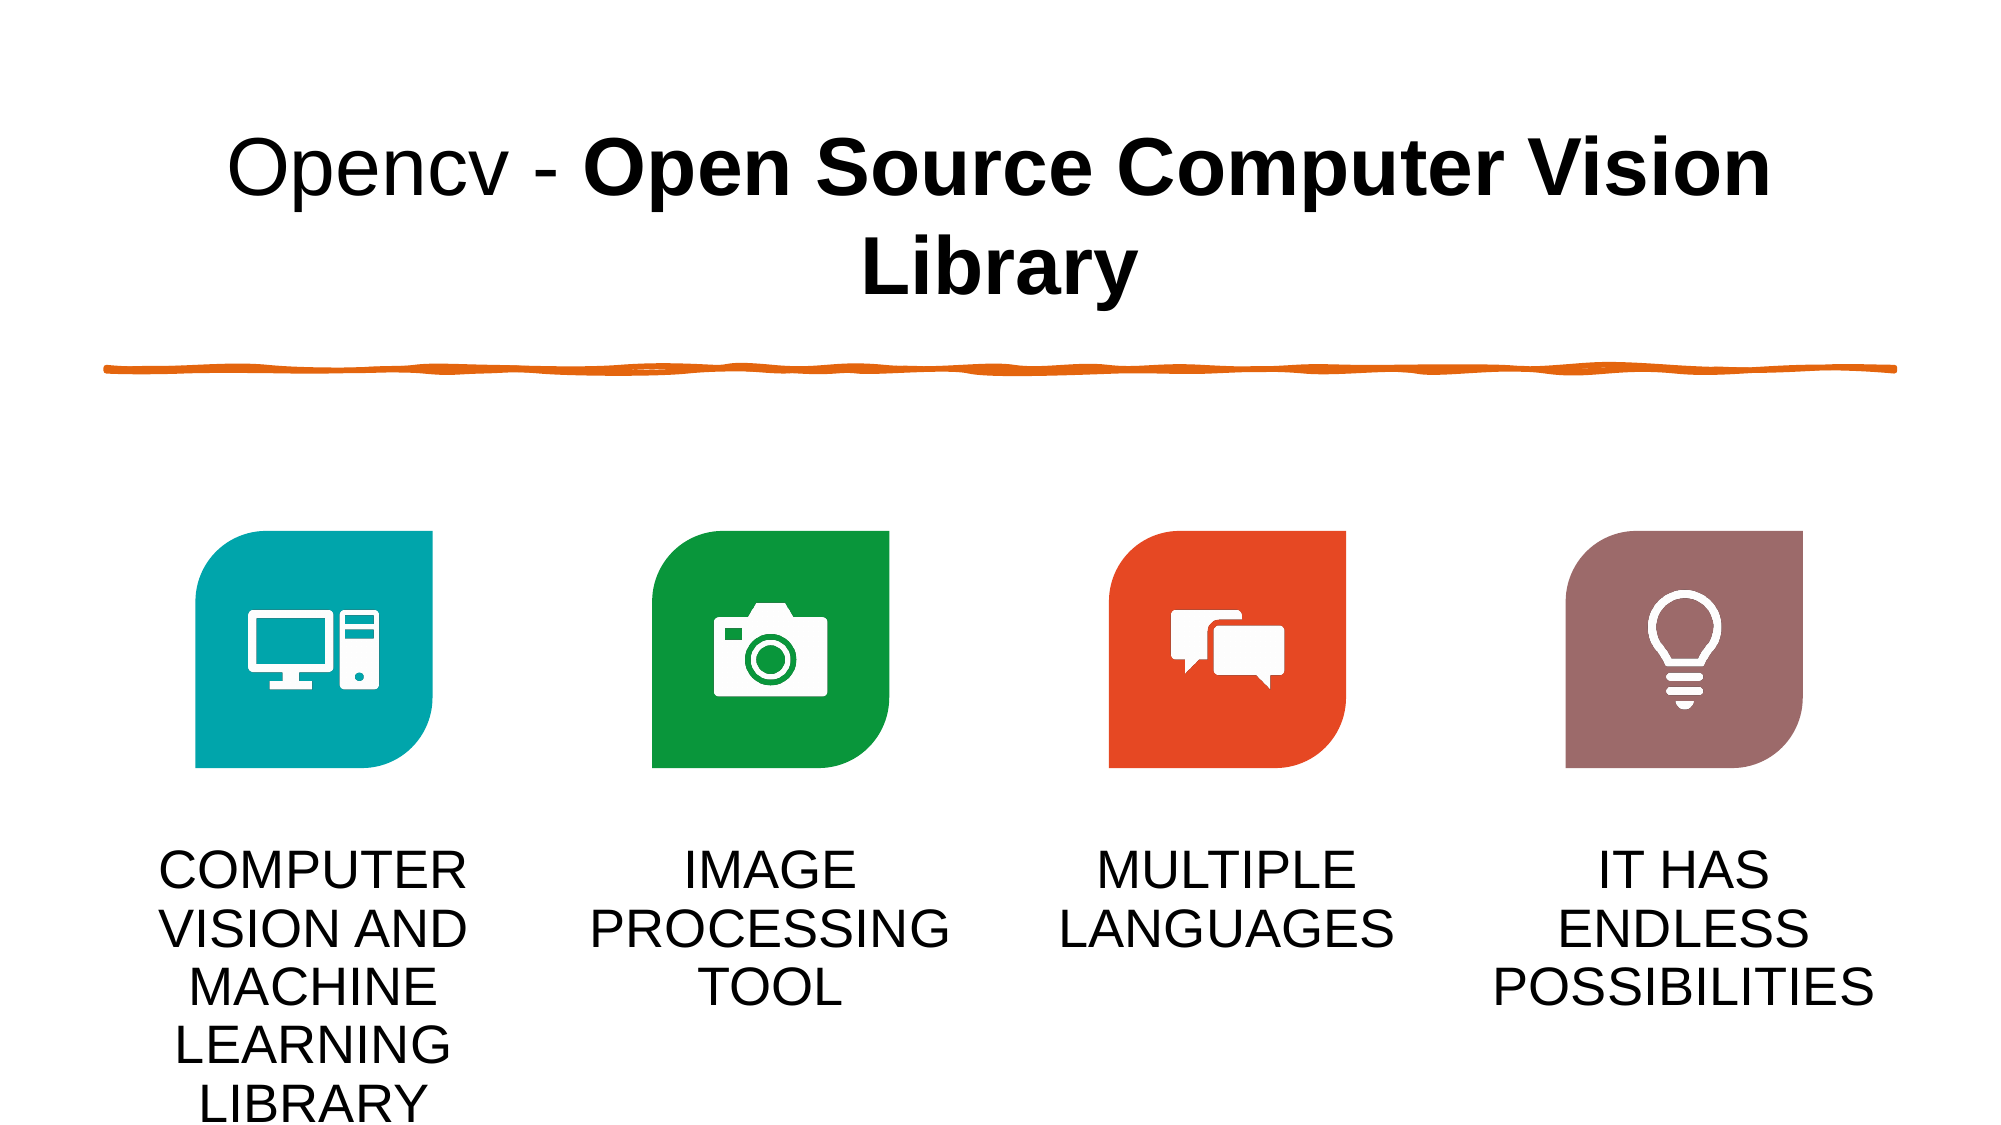

# Opencv - Open Source Computer Vision Library

Computer Vision and machine learning library
Image processing tool
Multiple languages
It has endless possibilities